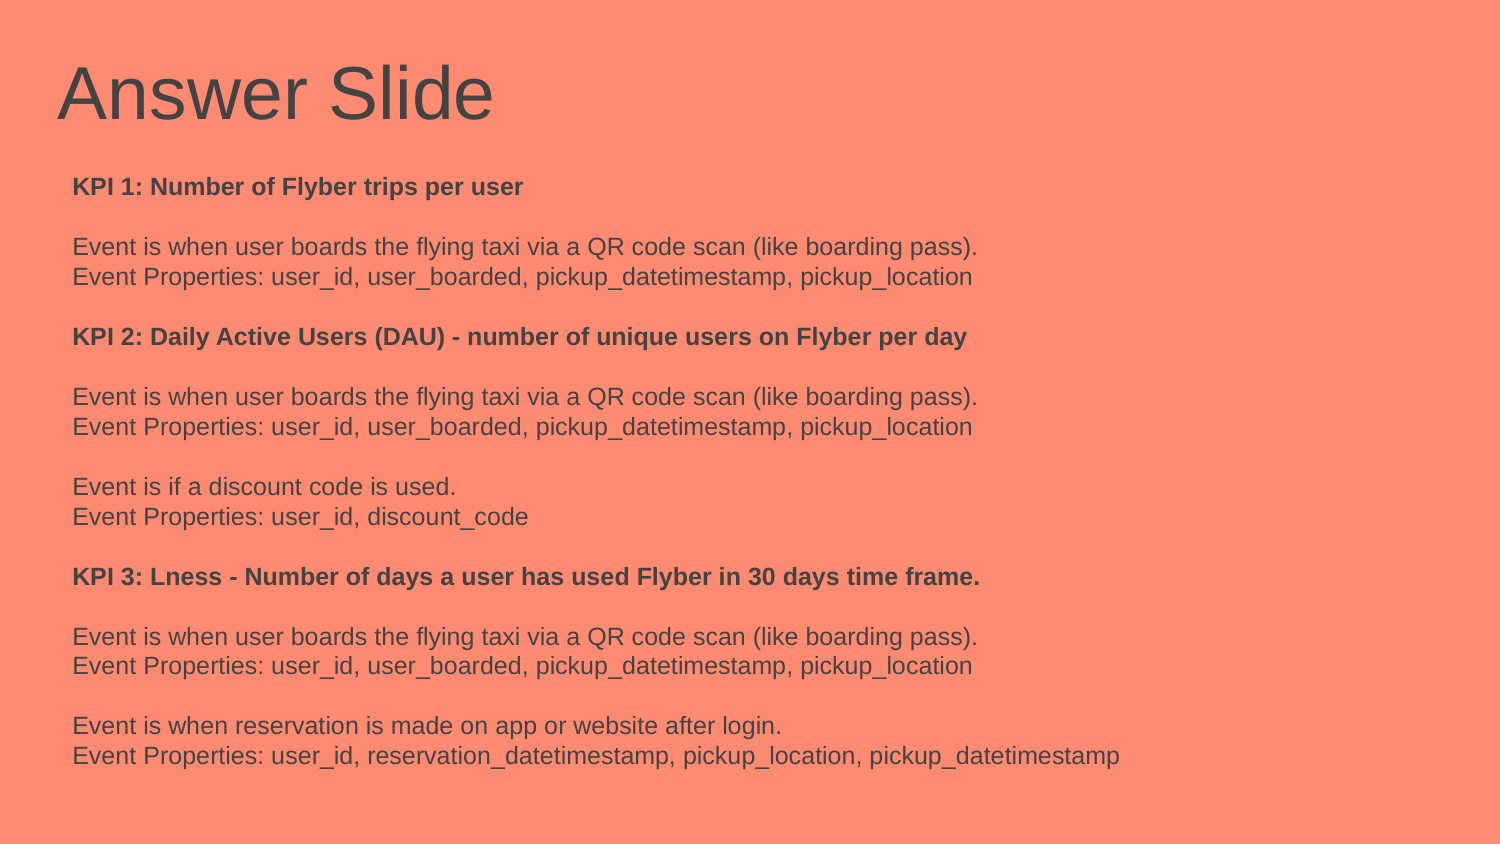

# Answer Slide

KPI 1: Number of Flyber trips per user

Event is when user boards the flying taxi via a QR code scan (like boarding pass).
Event Properties: user_id, user_boarded, pickup_datetimestamp, pickup_location

KPI 2: Daily Active Users (DAU) - number of unique users on Flyber per day

Event is when user boards the flying taxi via a QR code scan (like boarding pass).
Event Properties: user_id, user_boarded, pickup_datetimestamp, pickup_location

Event is if a discount code is used.
Event Properties: user_id, discount_code

KPI 3: Lness - Number of days a user has used Flyber in 30 days time frame.

Event is when user boards the flying taxi via a QR code scan (like boarding pass).
Event Properties: user_id, user_boarded, pickup_datetimestamp, pickup_location

Event is when reservation is made on app or website after login.
Event Properties: user_id, reservation_datetimestamp, pickup_location, pickup_datetimestamp